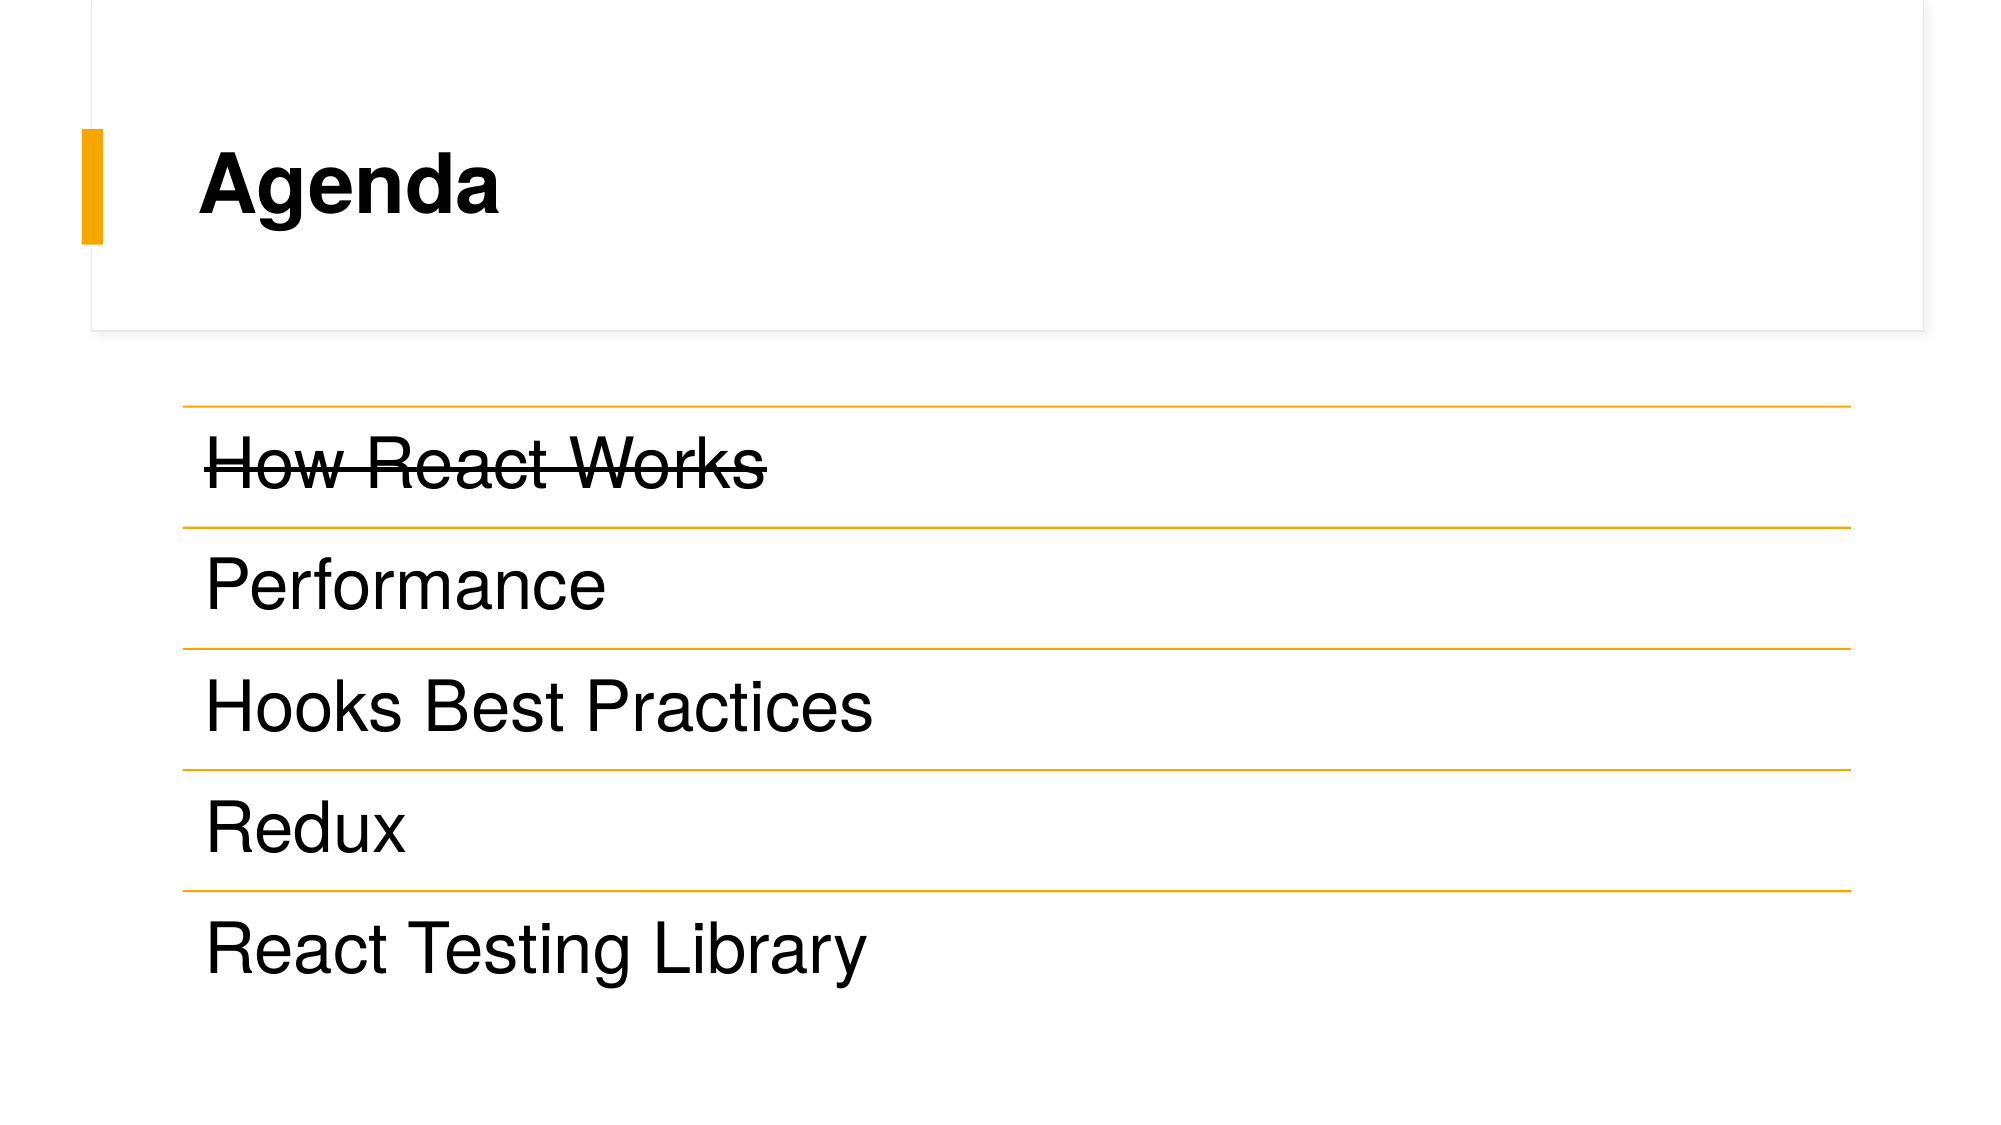

# Agenda
How React Works
Performance
Hooks Best Practices
Redux
React Testing Library